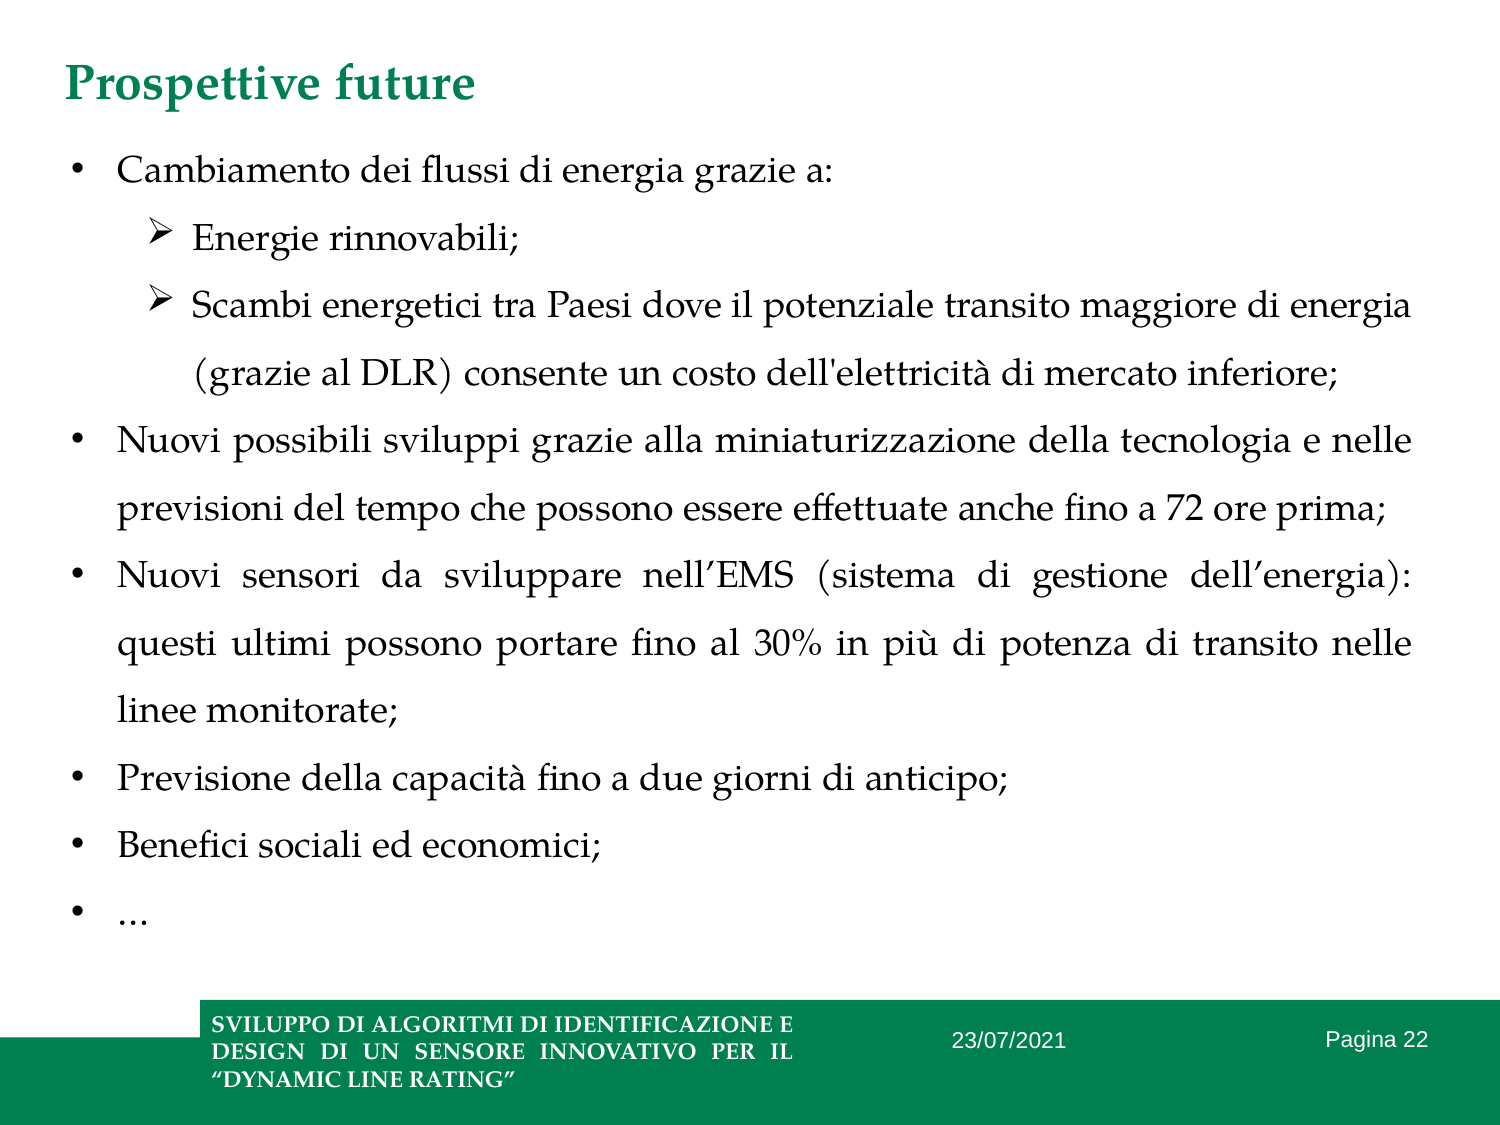

Prospettive future
Cambiamento dei flussi di energia grazie a:
Energie rinnovabili;
Scambi energetici tra Paesi dove il potenziale transito maggiore di energia (grazie al DLR) consente un costo dell'elettricità di mercato inferiore;
Nuovi possibili sviluppi grazie alla miniaturizzazione della tecnologia e nelle previsioni del tempo che possono essere effettuate anche fino a 72 ore prima;
Nuovi sensori da sviluppare nell’EMS (sistema di gestione dell’energia): questi ultimi possono portare fino al 30% in più di potenza di transito nelle linee monitorate;
Previsione della capacità fino a due giorni di anticipo;
Benefici sociali ed economici;
…

Pagina 22
SVILUPPO DI ALGORITMI DI IDENTIFICAZIONE E DESIGN DI UN SENSORE INNOVATIVO PER IL “DYNAMIC LINE RATING”
23/07/2021
11/10/2021
Titolo Presentazione
Pagina 22